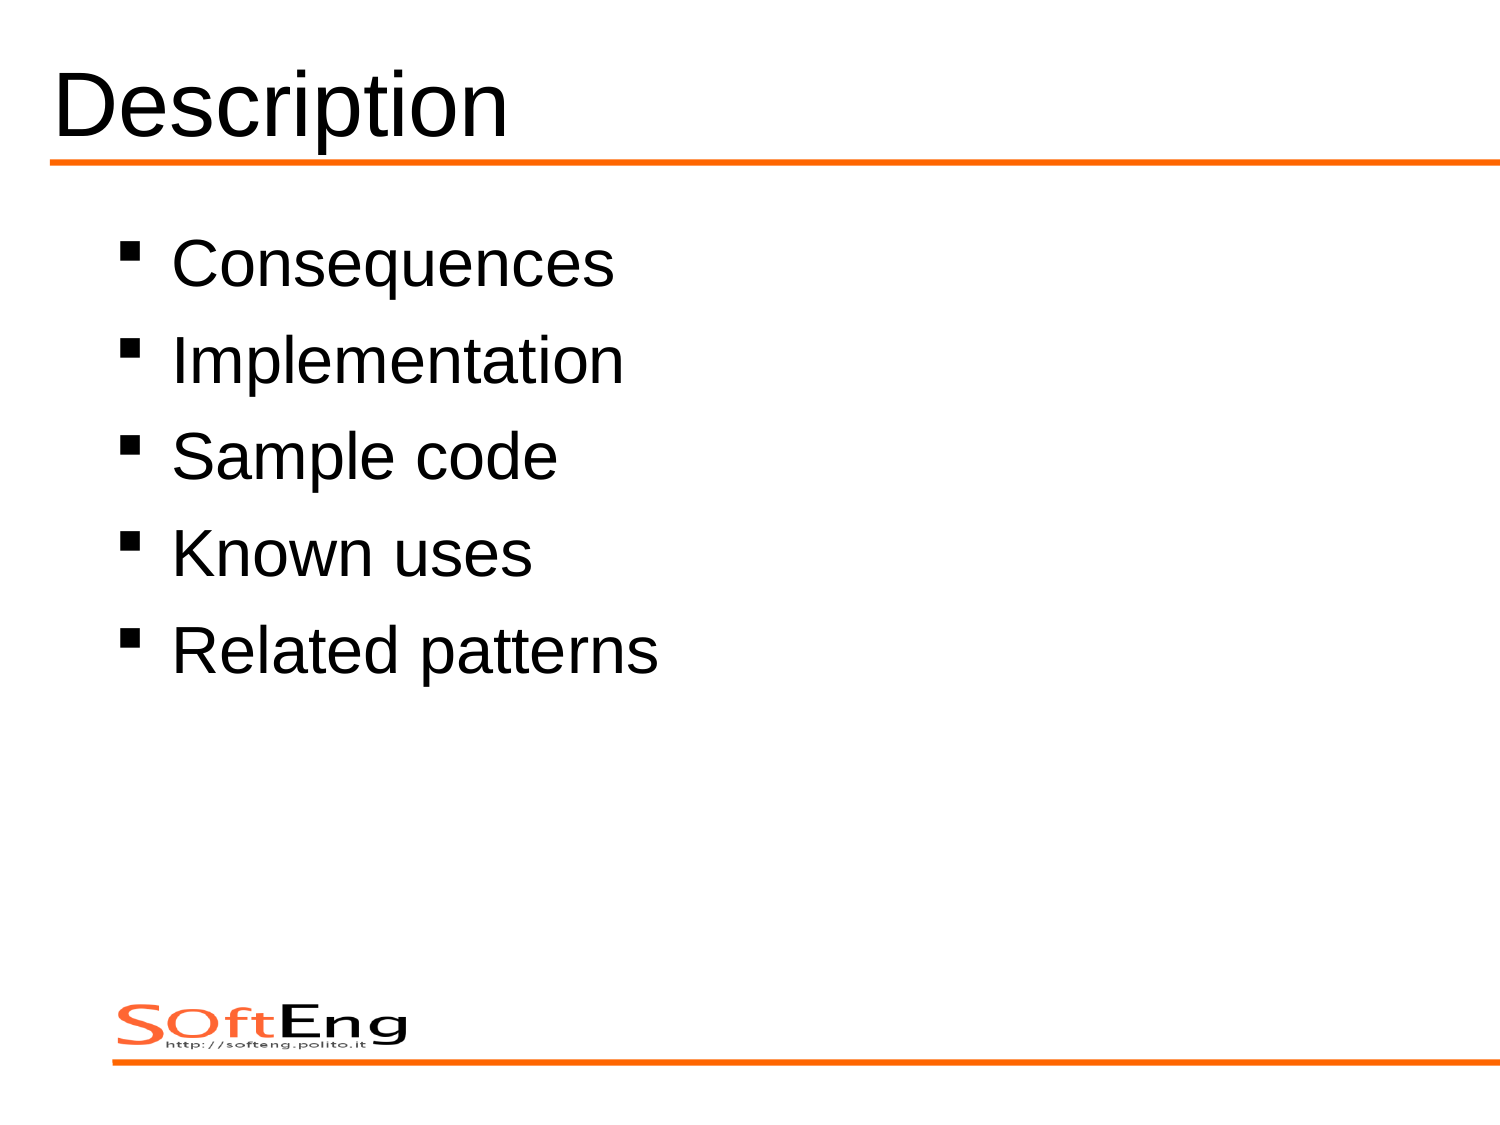

# Description
Consequences
Implementation
Sample code
Known uses
Related patterns